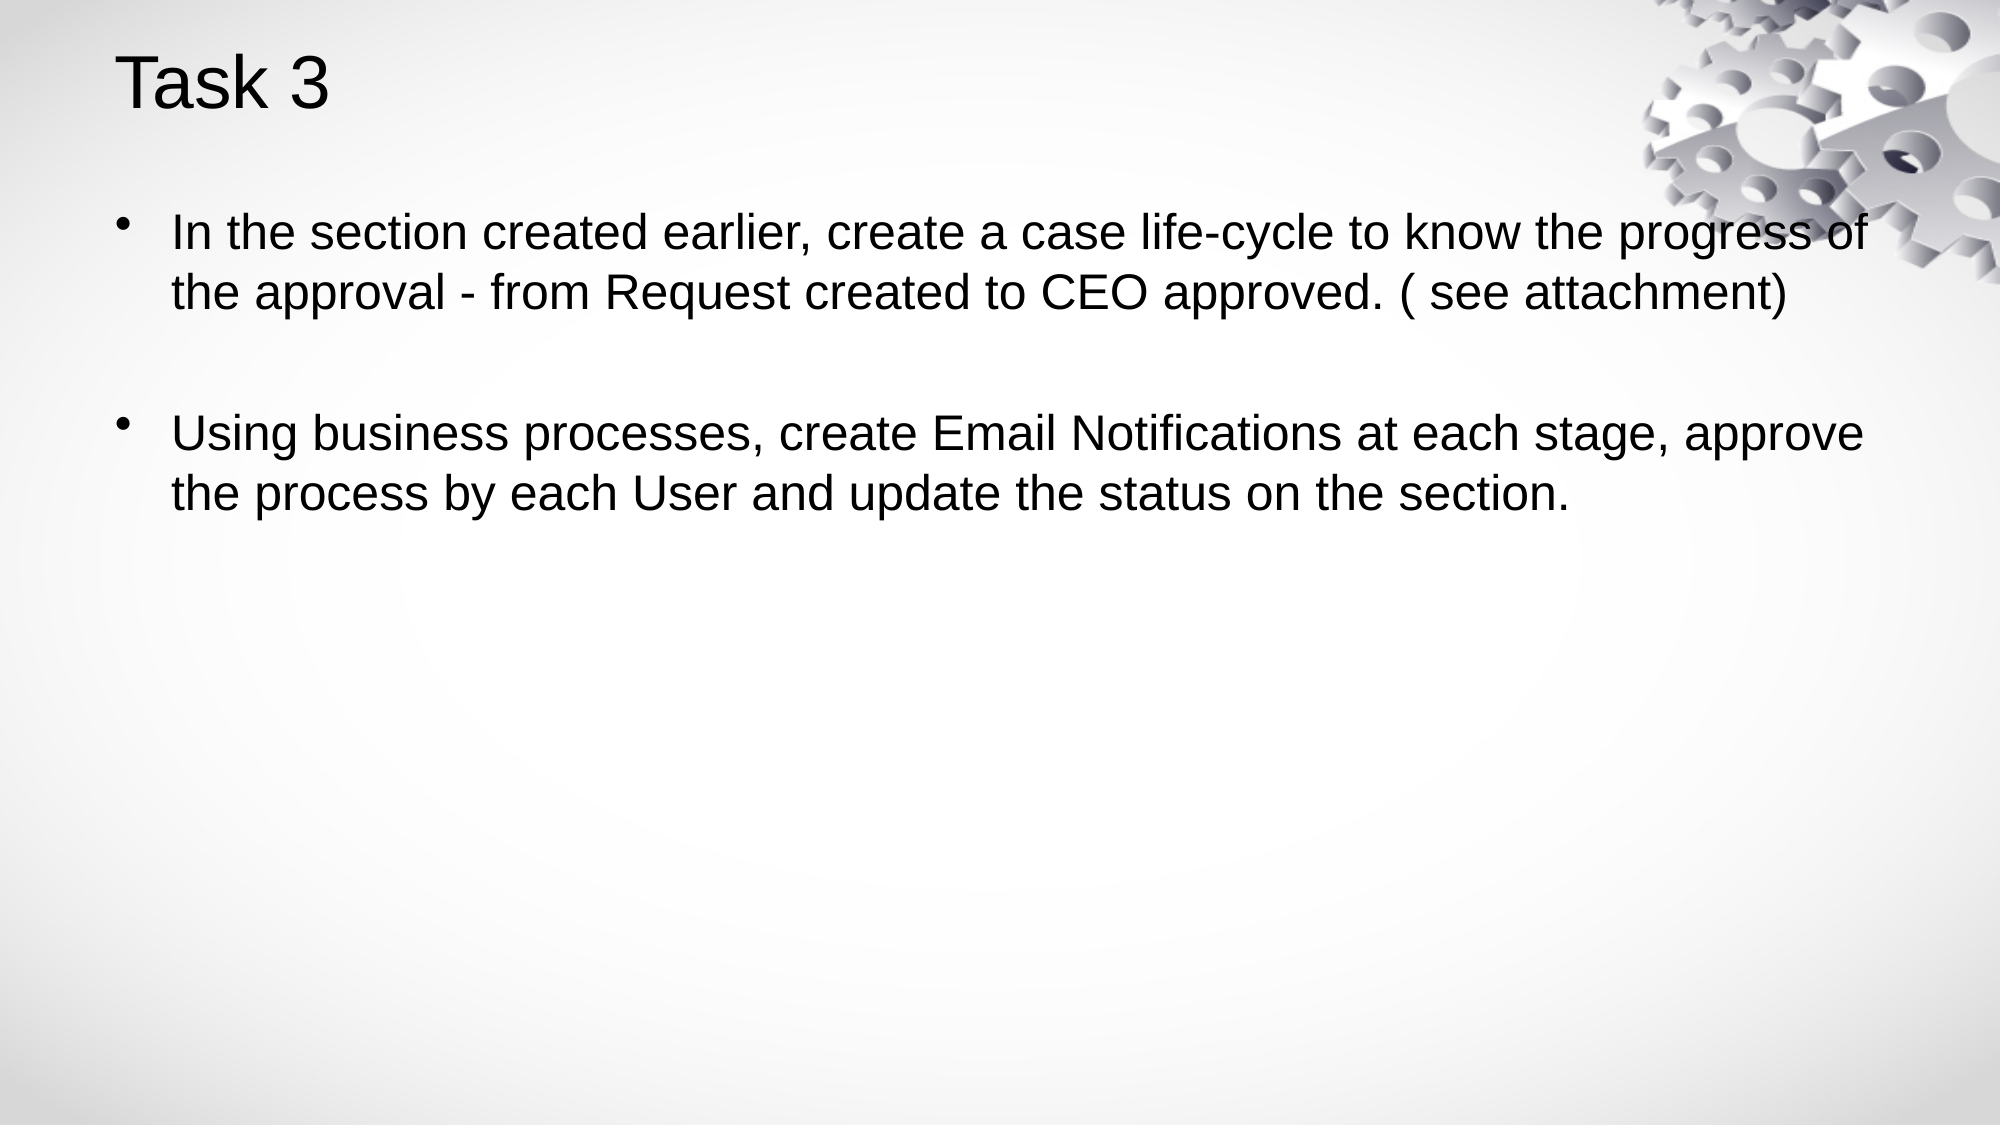

# Task 3
In the section created earlier, create a case life-cycle to know the progress of the approval - from Request created to CEO approved. ( see attachment)

Using business processes, create Email Notifications at each stage, approve the process by each User and update the status on the section.